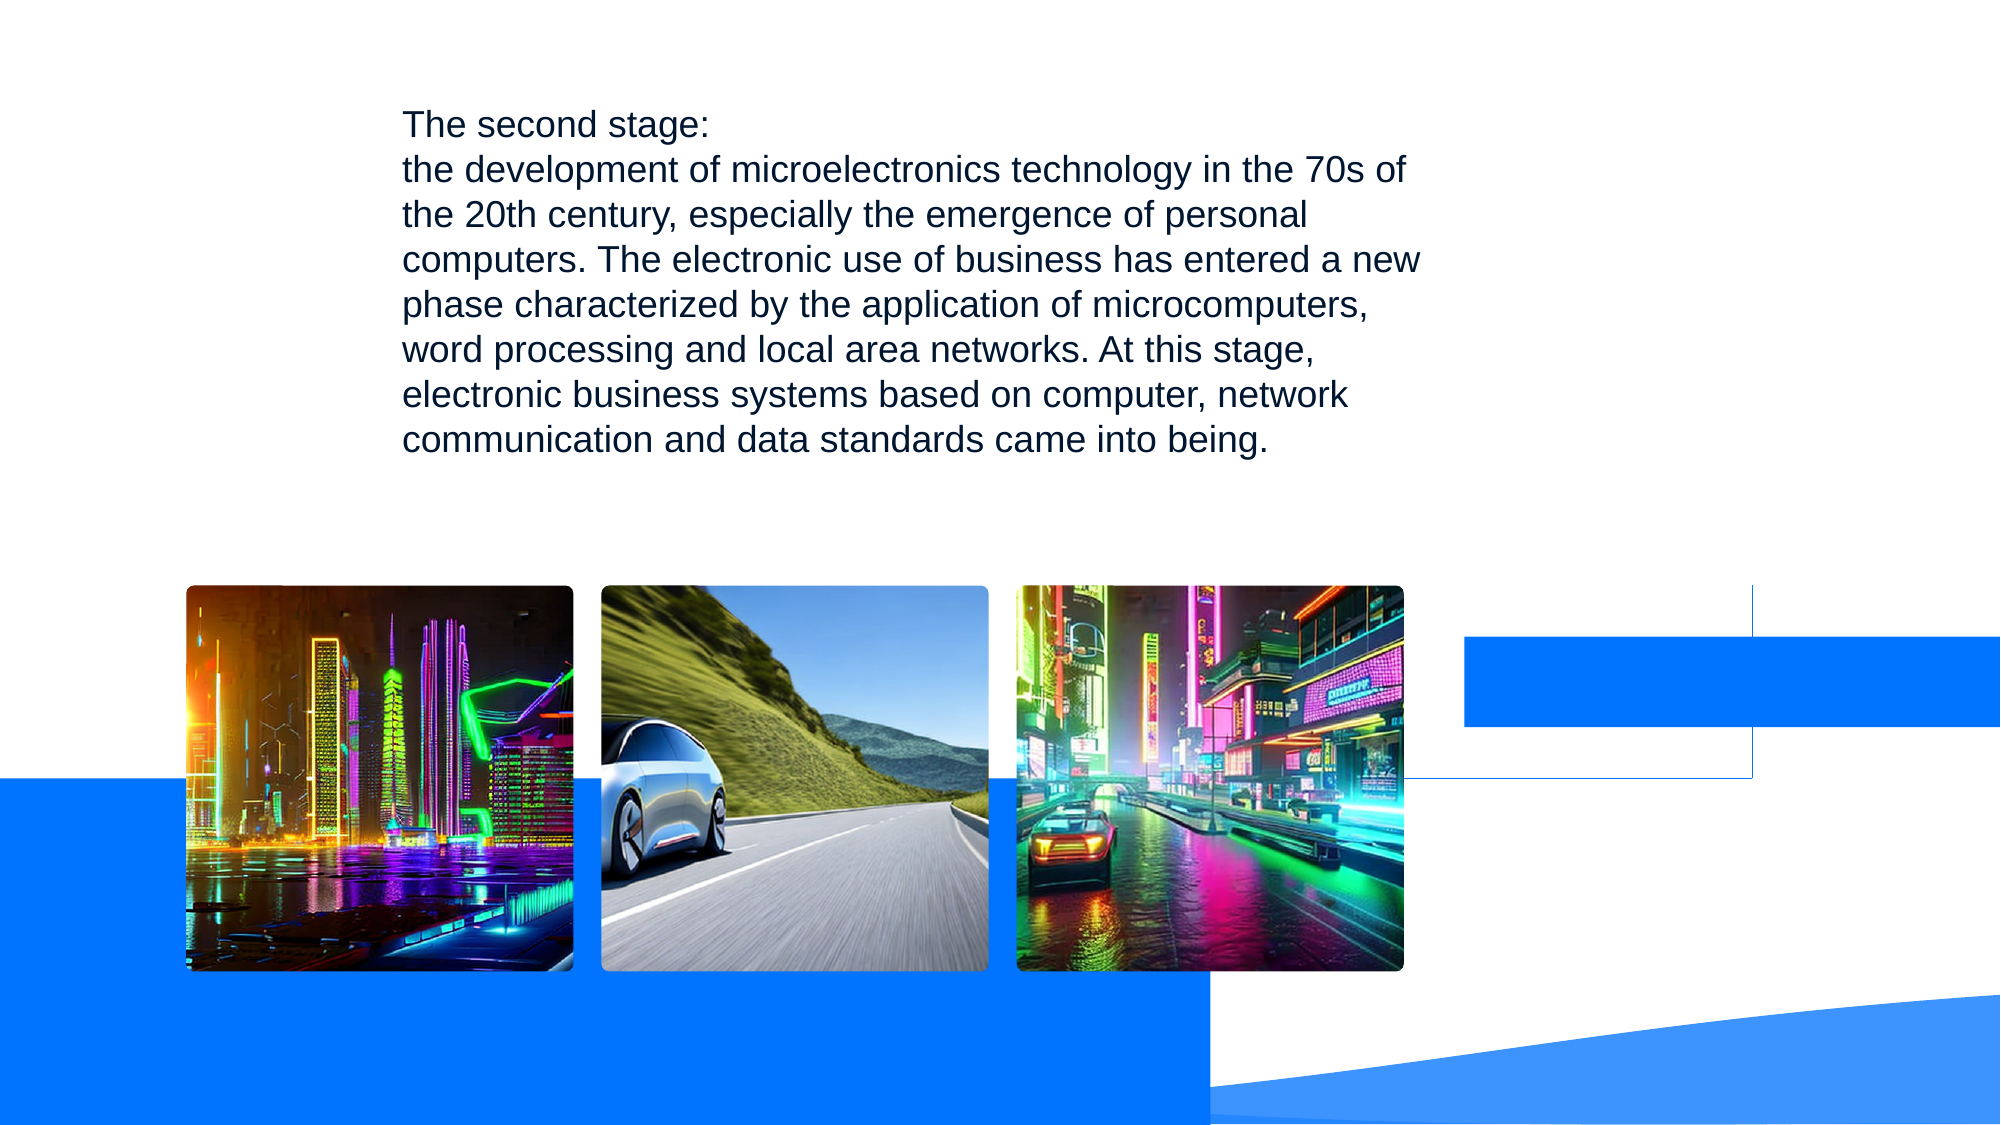

The second stage:
the development of microelectronics technology in the 70s of the 20th century, especially the emergence of personal computers. The electronic use of business has entered a new phase characterized by the application of microcomputers, word processing and local area networks. At this stage, electronic business systems based on computer, network communication and data standards came into being.